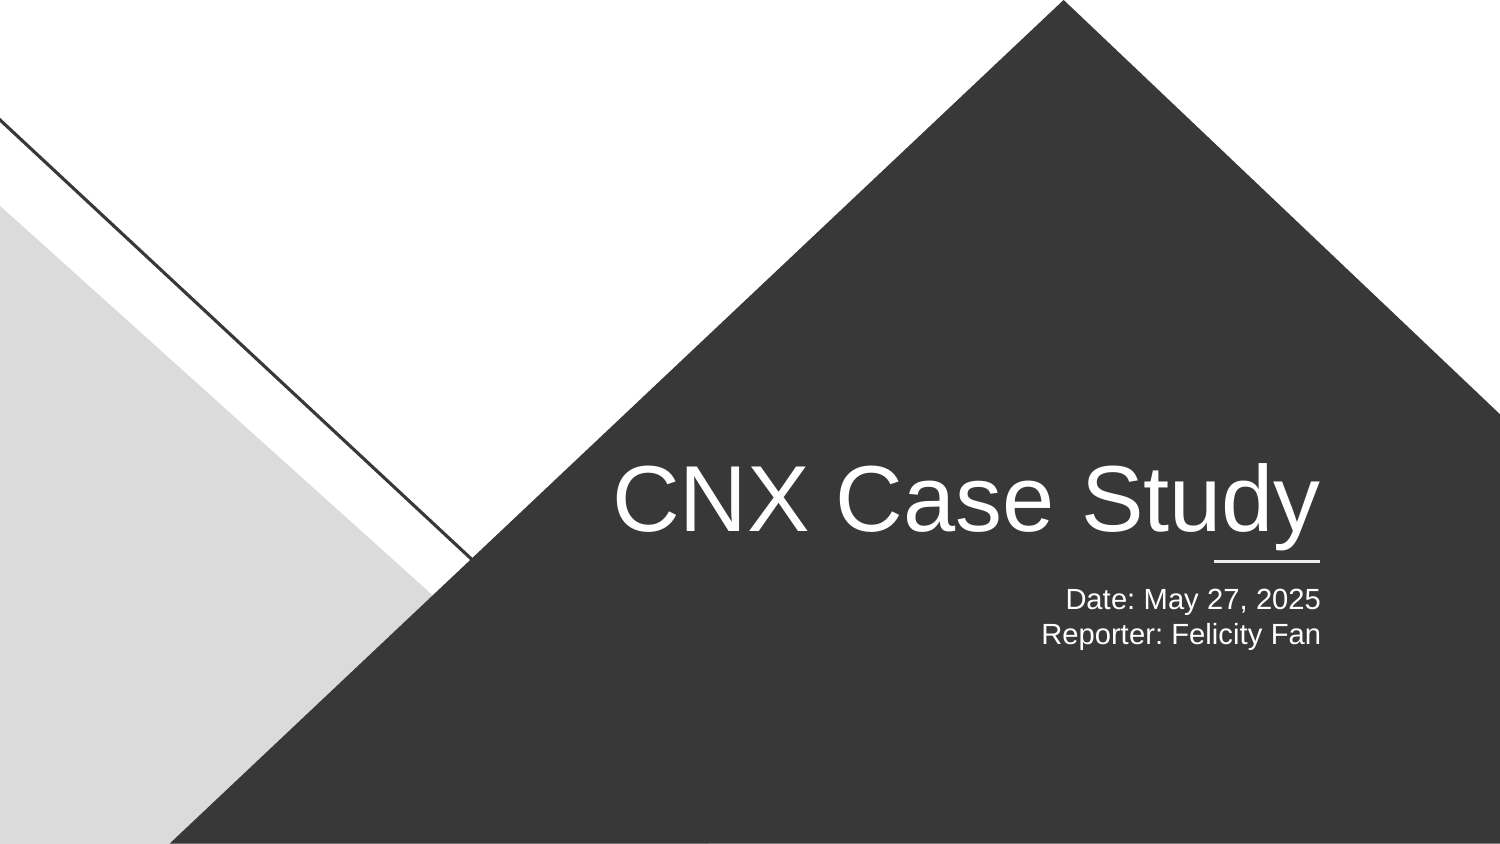

# CNX Case Study
Date: May 27, 2025
Reporter: Felicity Fan